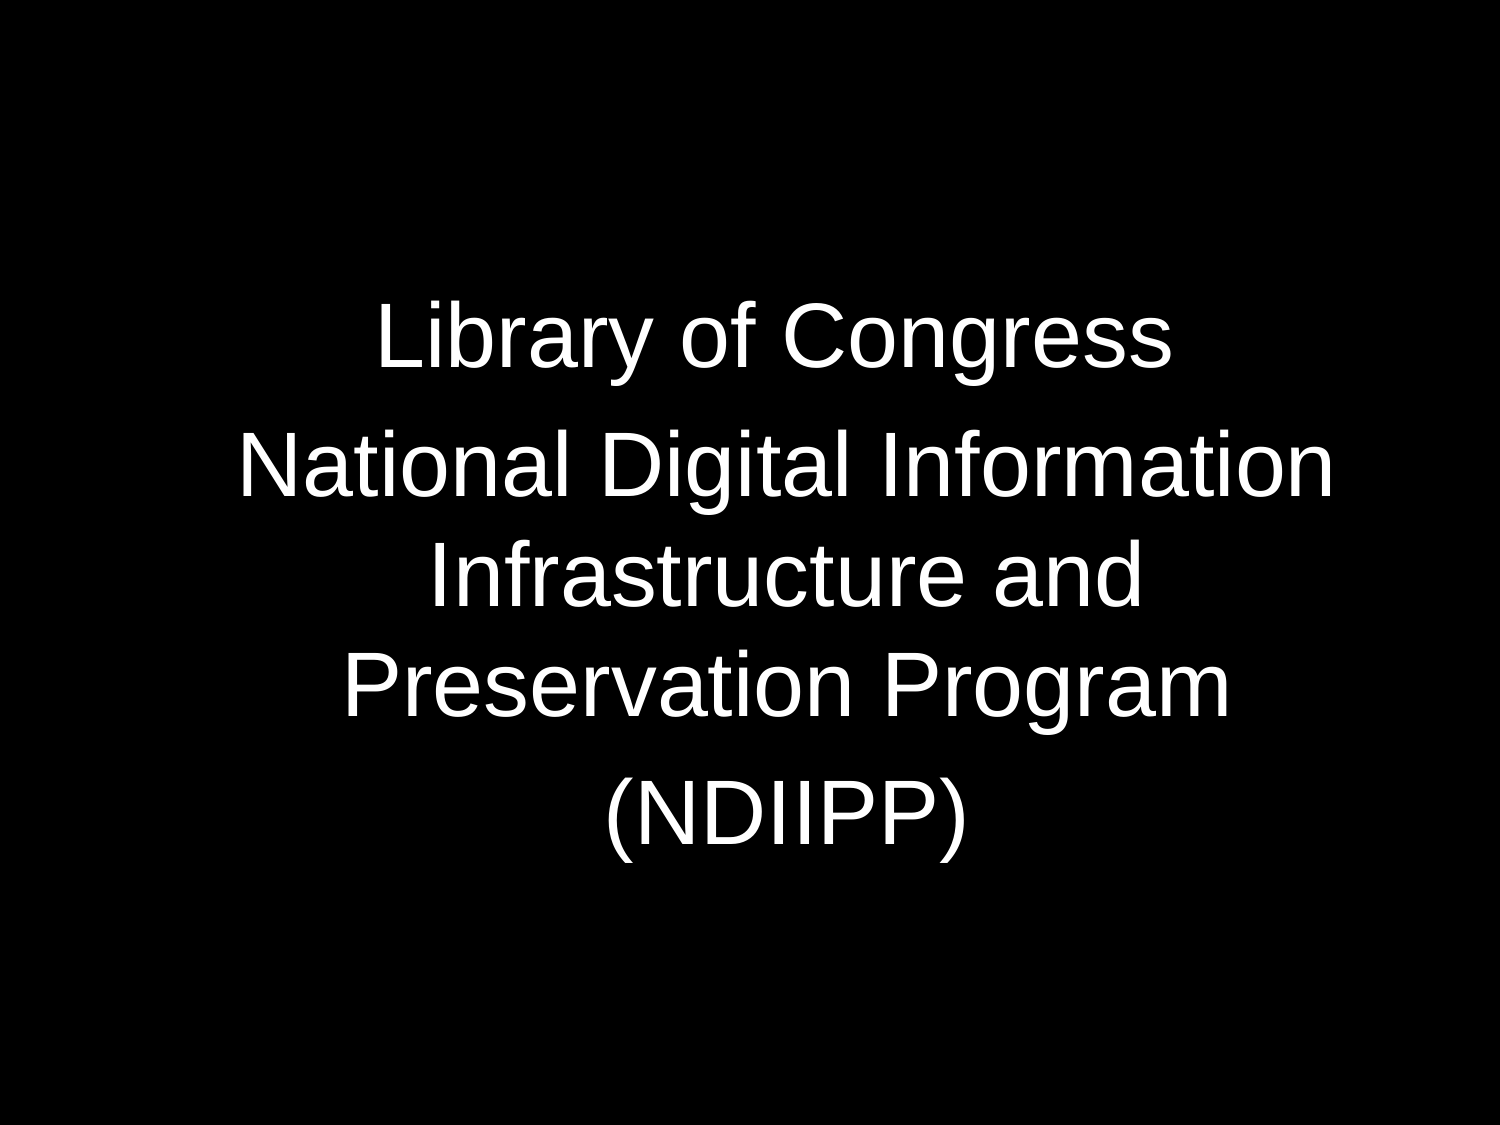

#
Library of Congress
National Digital Information Infrastructure and Preservation Program
(NDIIPP)